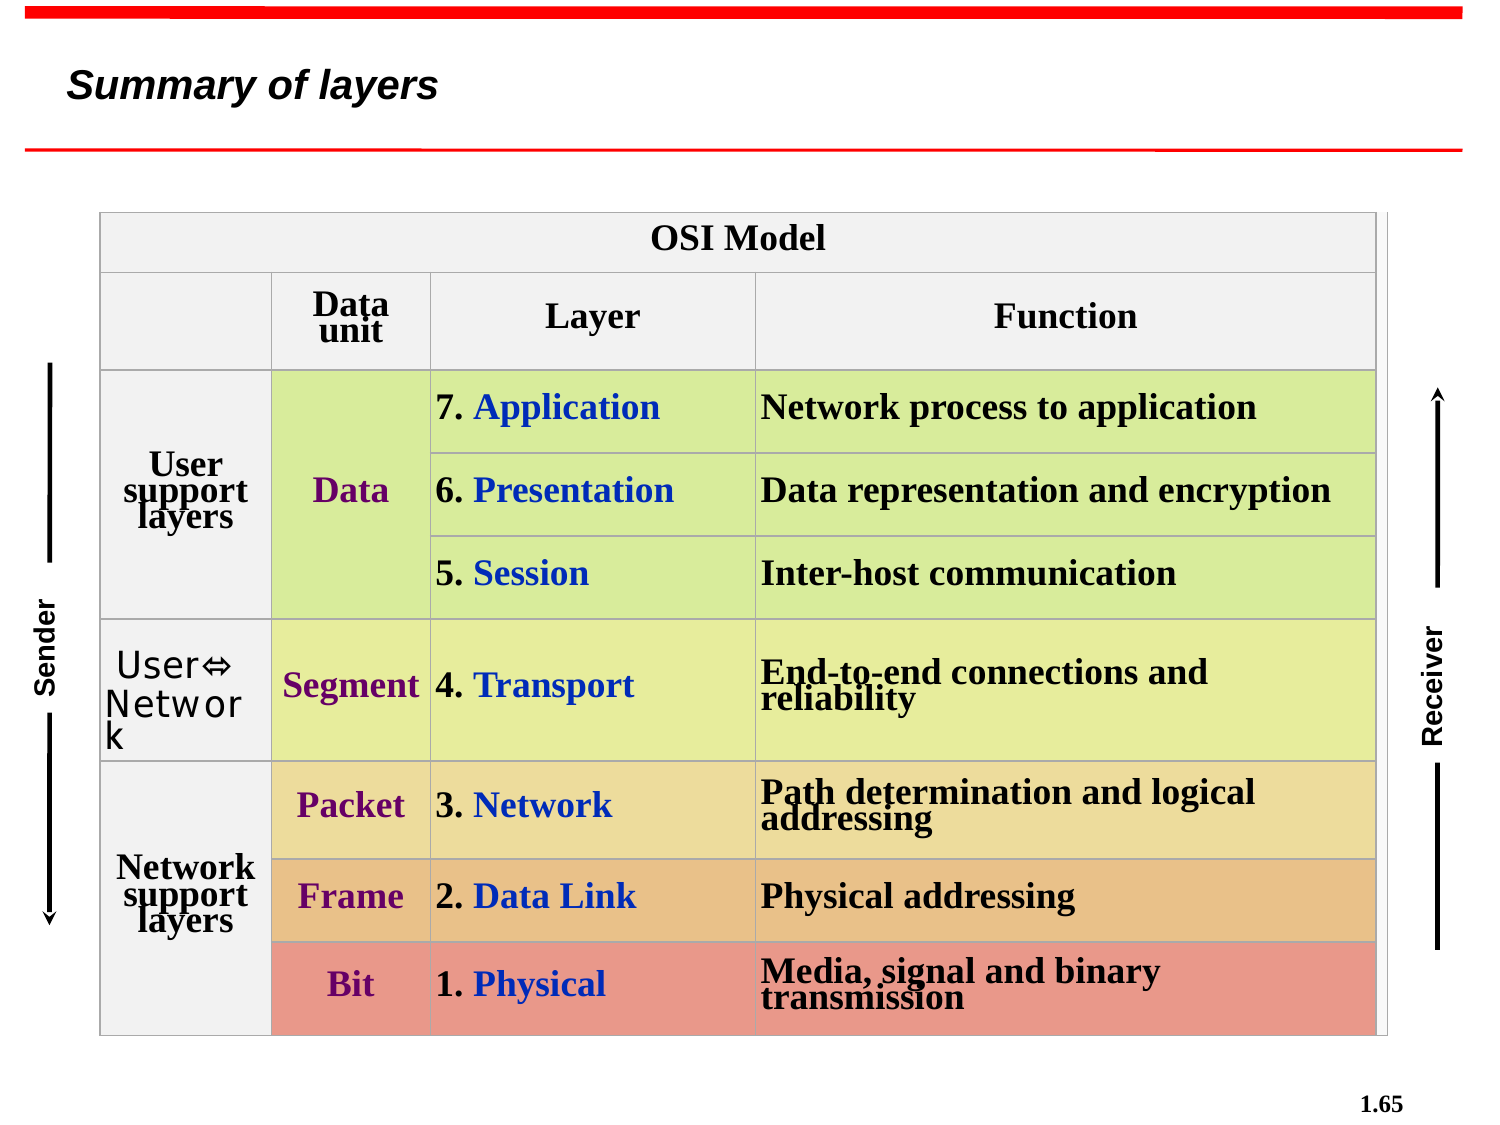

Summary of layers
| OSI Model |  |  |  |  |
| --- | --- | --- | --- | --- |
|  | Data unit | Layer | Function |  |
| User support layers | Data | 7. Application | Network process to application |  |
|  |  | 6. Presentation | Data representation and encryption |  |
|  |  | 5. Session | Inter-host communication |  |
| User⬄ Network | Segment | 4. Transport | End-to-end connections and reliability |  |
| Network support layers | Packet | 3. Network | Path determination and logical addressing |  |
|  | Frame | 2. Data Link | Physical addressing |  |
|  | Bit | 1. Physical | Media, signal and binary transmission |  |
Sender
Receiver
1.65